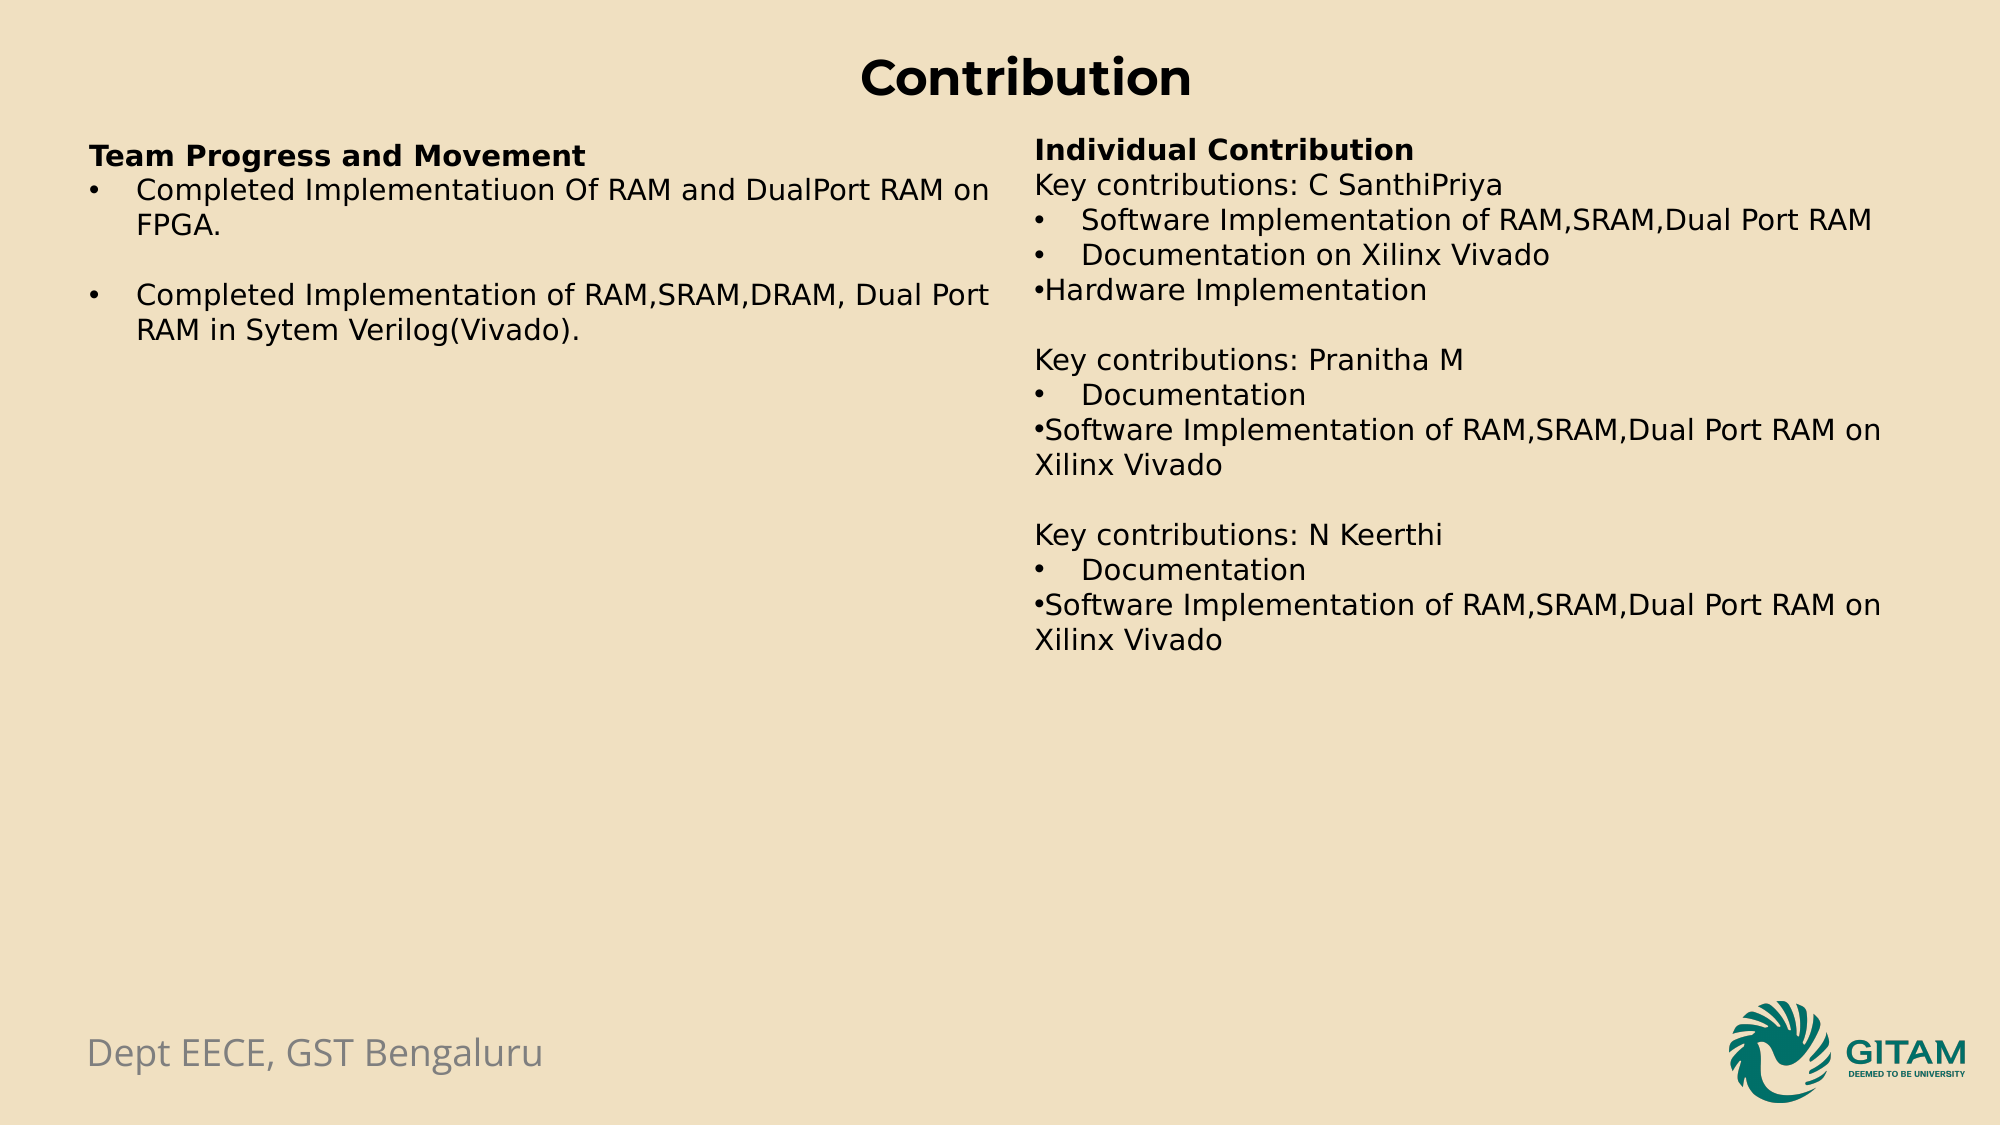

Contribution
Individual Contribution
Key contributions: C SanthiPriya
Software Implementation of RAM,SRAM,Dual Port RAM
Documentation on Xilinx Vivado
Hardware Implementation

Key contributions: Pranitha M
Documentation
Software Implementation of RAM,SRAM,Dual Port RAM on Xilinx Vivado

Key contributions: N Keerthi
Documentation
Software Implementation of RAM,SRAM,Dual Port RAM on Xilinx Vivado

Team Progress and Movement
Completed Implementatiuon Of RAM and DualPort RAM on FPGA.

Completed Implementation of RAM,SRAM,DRAM, Dual Port RAM in Sytem Verilog(Vivado).

18